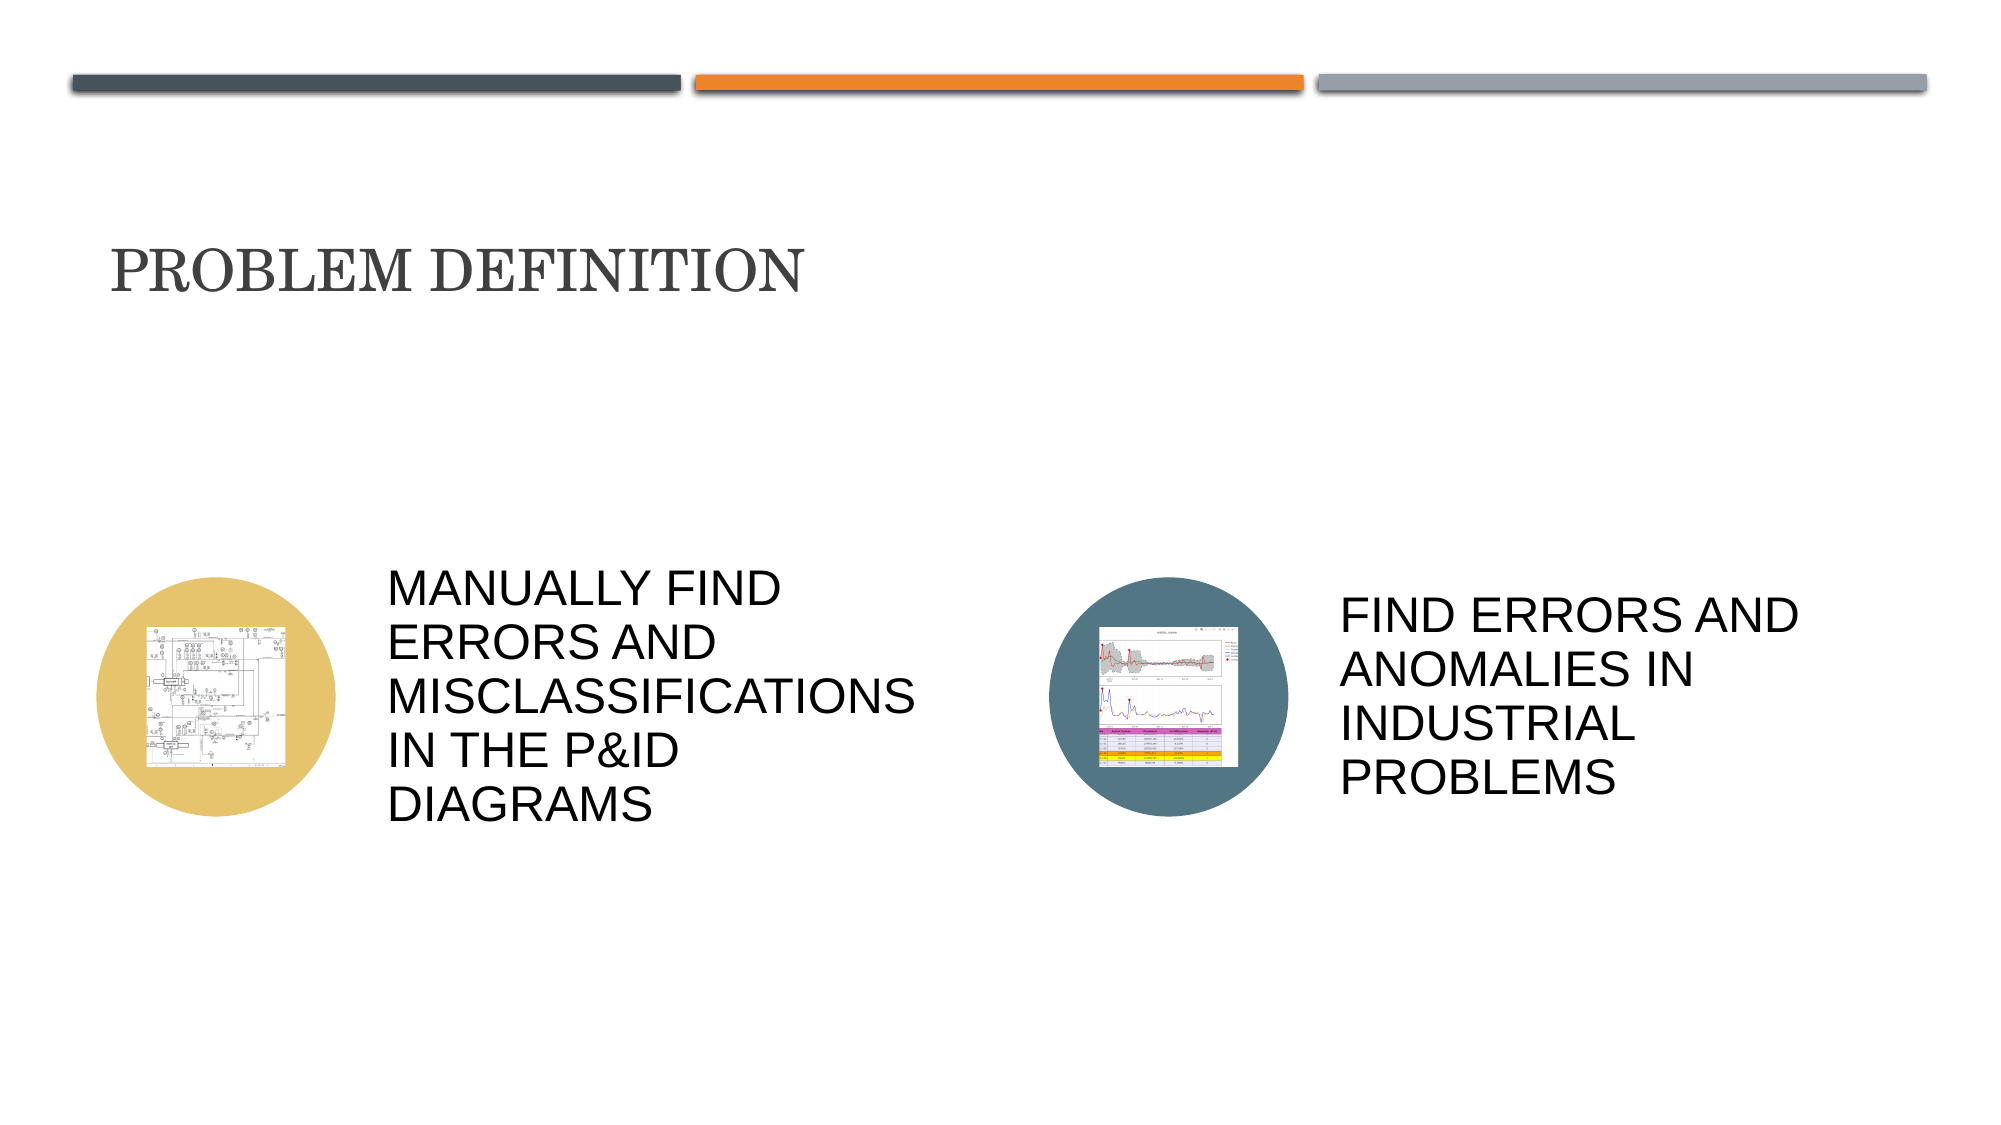

PROBLEM DEFINITION
MANUALLY FIND ERRORS AND MISCLASSIFICATIONS IN THE P&ID DIAGRAMS
FIND ERRORS AND ANOMALIES IN INDUSTRIAL PROBLEMS